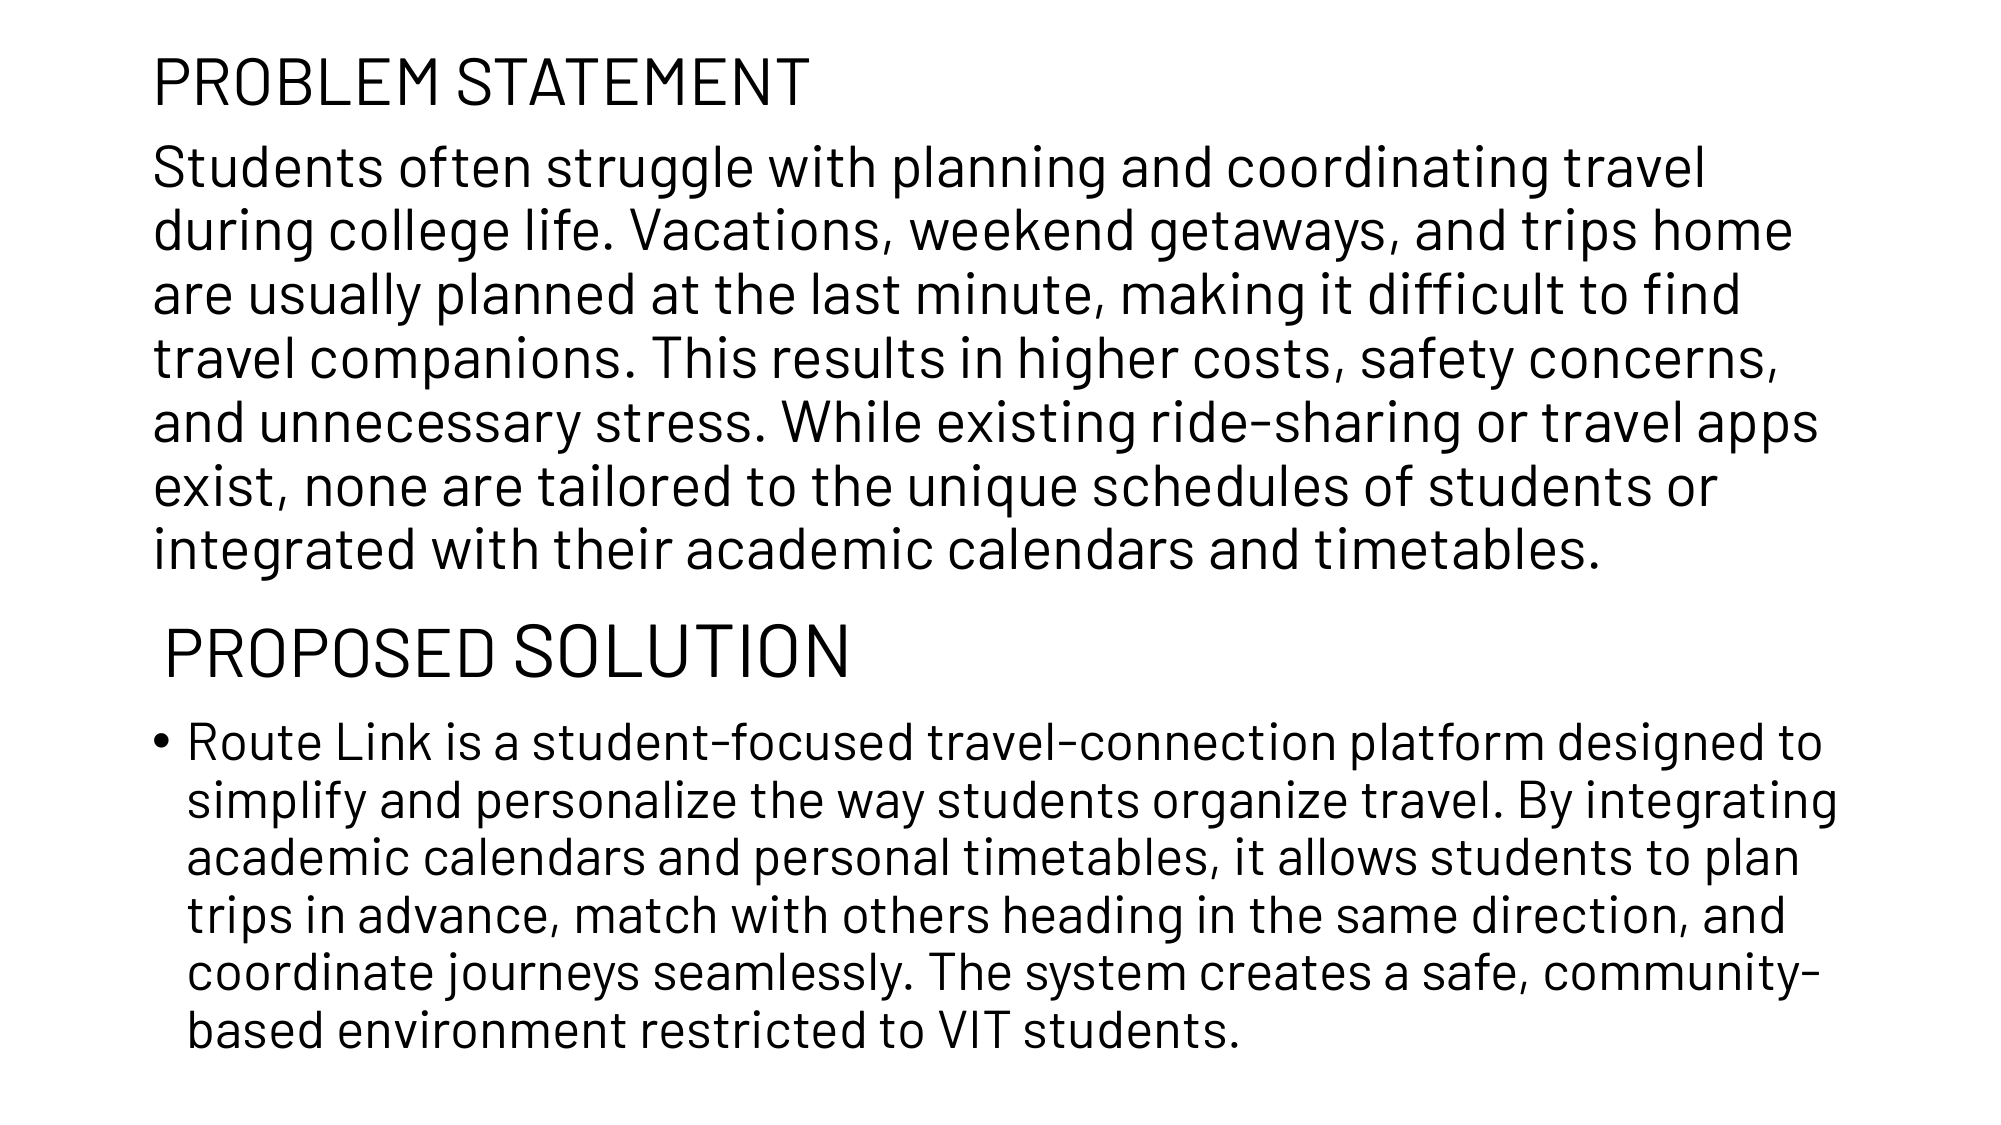

# PROBLEM STATEMENT
Students often struggle with planning and coordinating travel during college life. Vacations, weekend getaways, and trips home are usually planned at the last minute, making it difficult to find travel companions. This results in higher costs, safety concerns, and unnecessary stress. While existing ride-sharing or travel apps exist, none are tailored to the unique schedules of students or integrated with their academic calendars and timetables.
PROPOSED SOLUTION
Route Link is a student-focused travel-connection platform designed to simplify and personalize the way students organize travel. By integrating academic calendars and personal timetables, it allows students to plan trips in advance, match with others heading in the same direction, and coordinate journeys seamlessly. The system creates a safe, community-based environment restricted to VIT students.